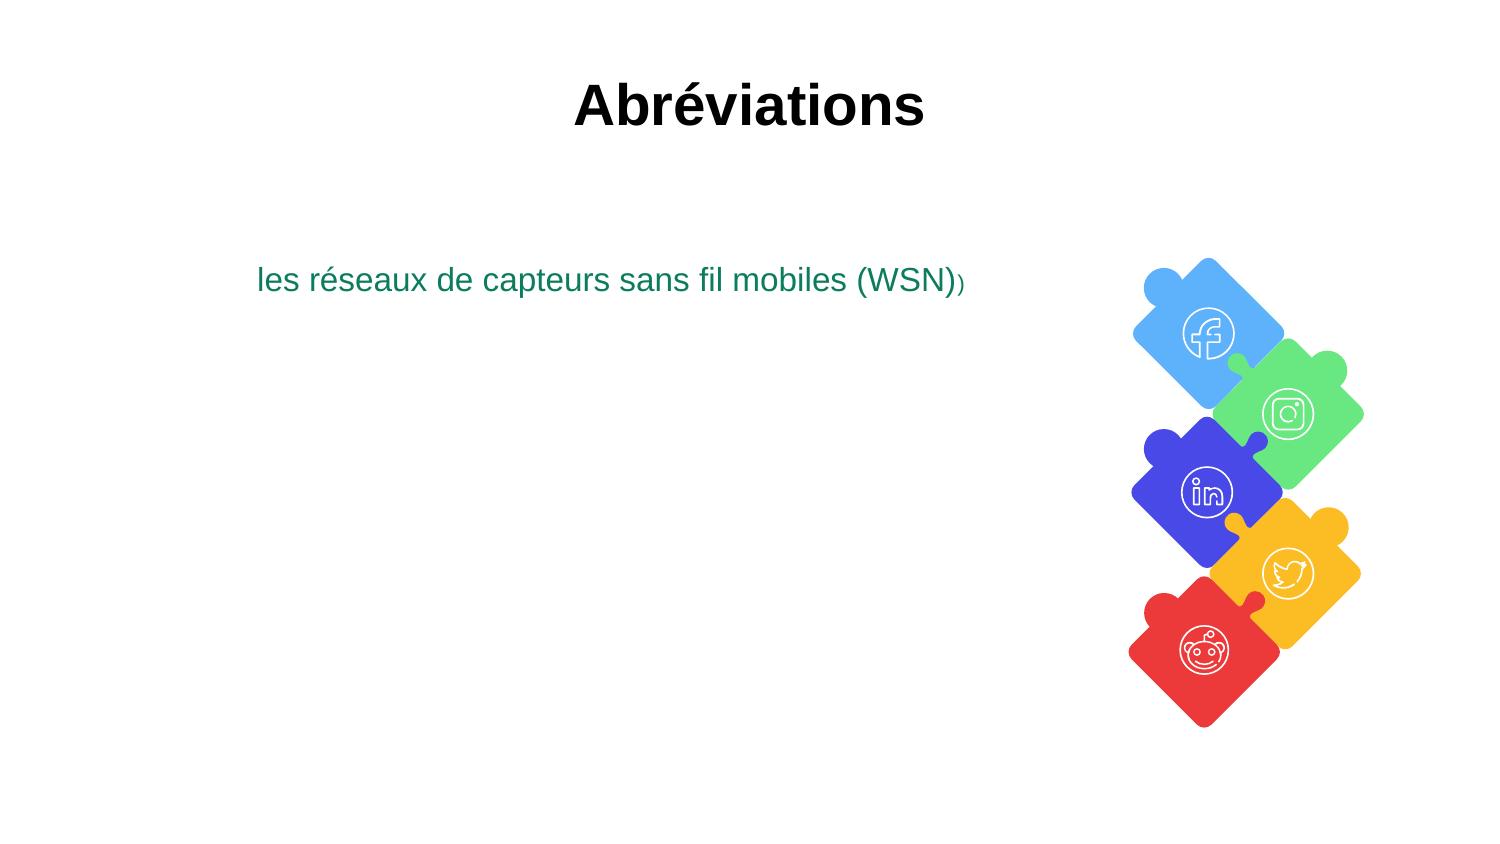

Abréviations
You can add and edit some to your presentation to present your data in a visual way.

les réseaux de capteurs sans fil mobiles (WSN))